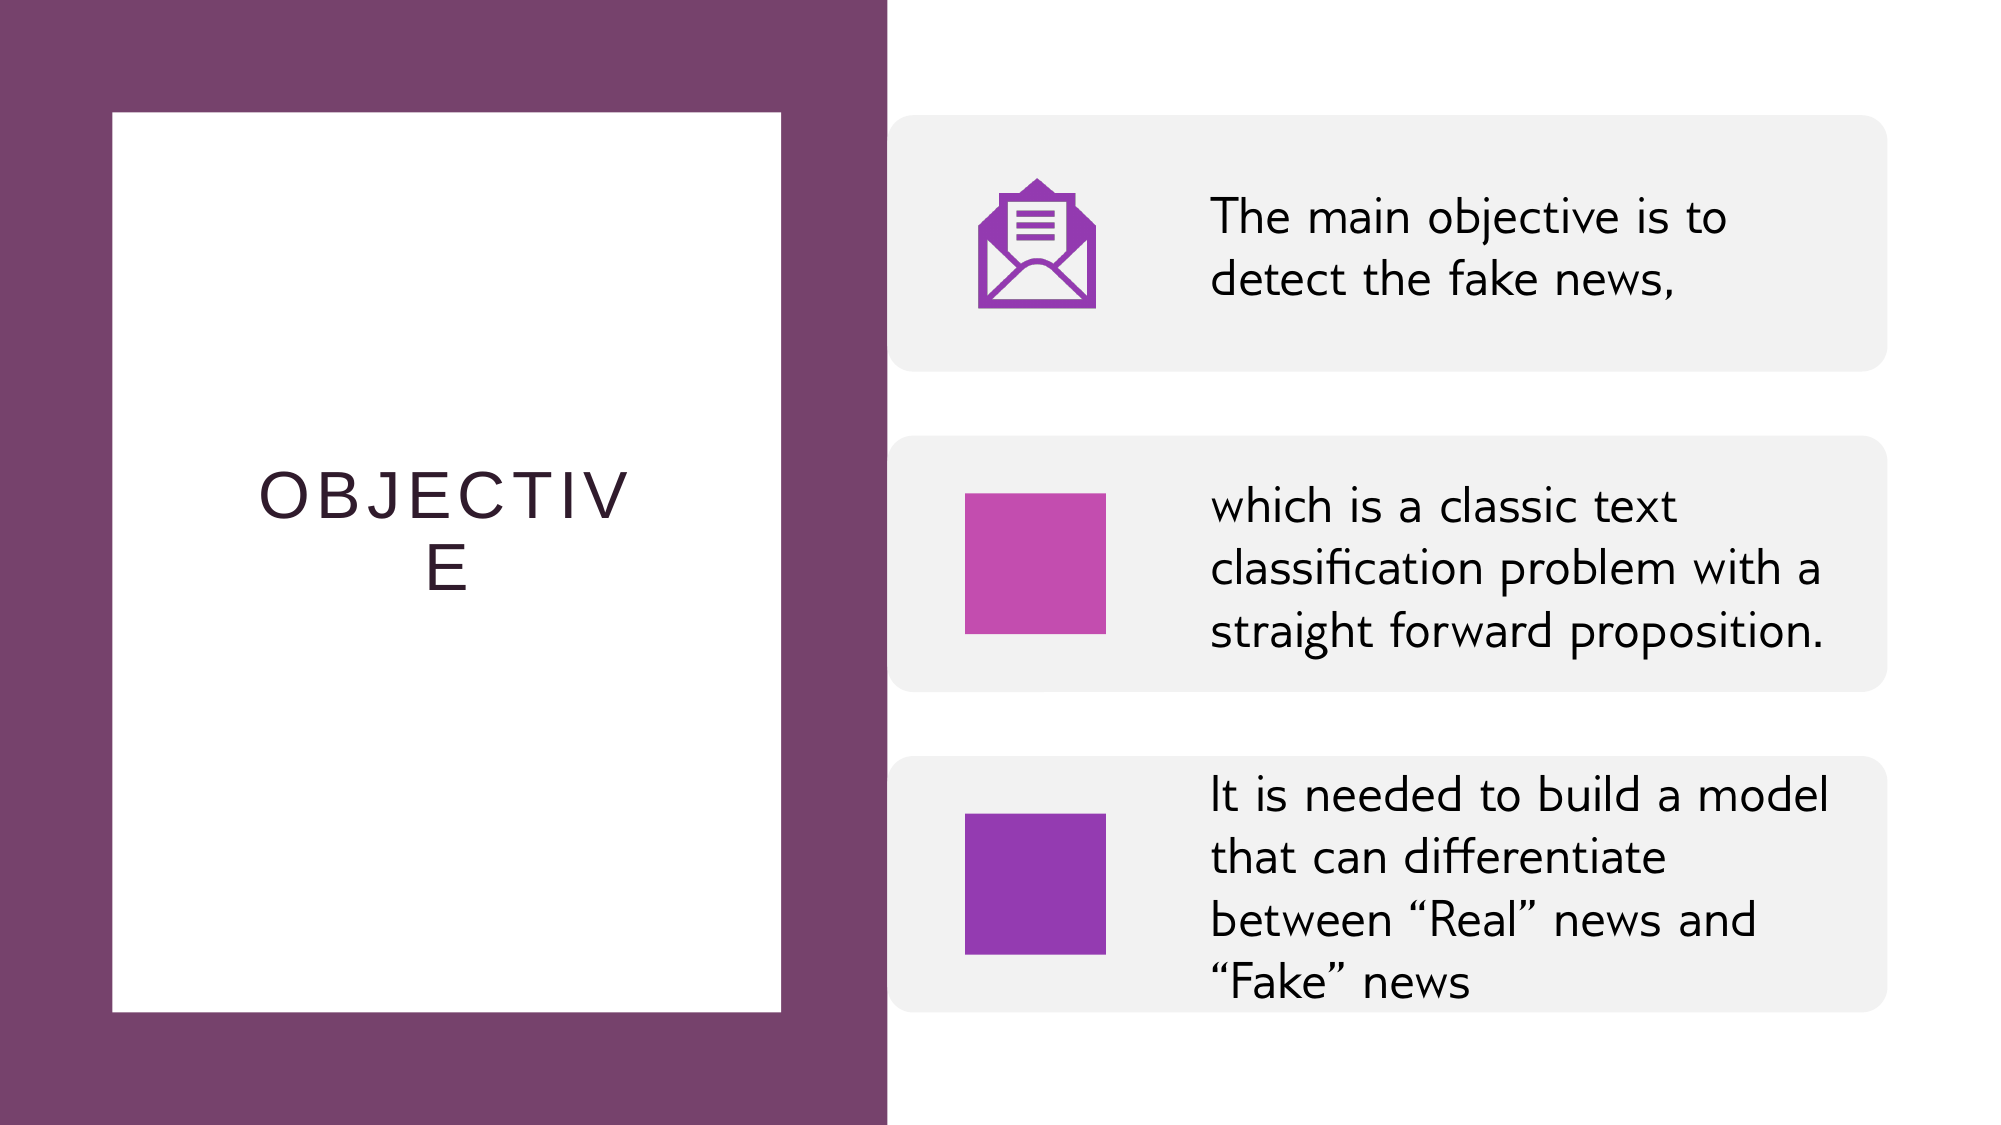

The main objective is to detect the fake news,
which is a classic text classification problem with a straight forward proposition.
It is needed to build a model that can differentiate between “Real” news and “Fake” news
# OBJECTIVE